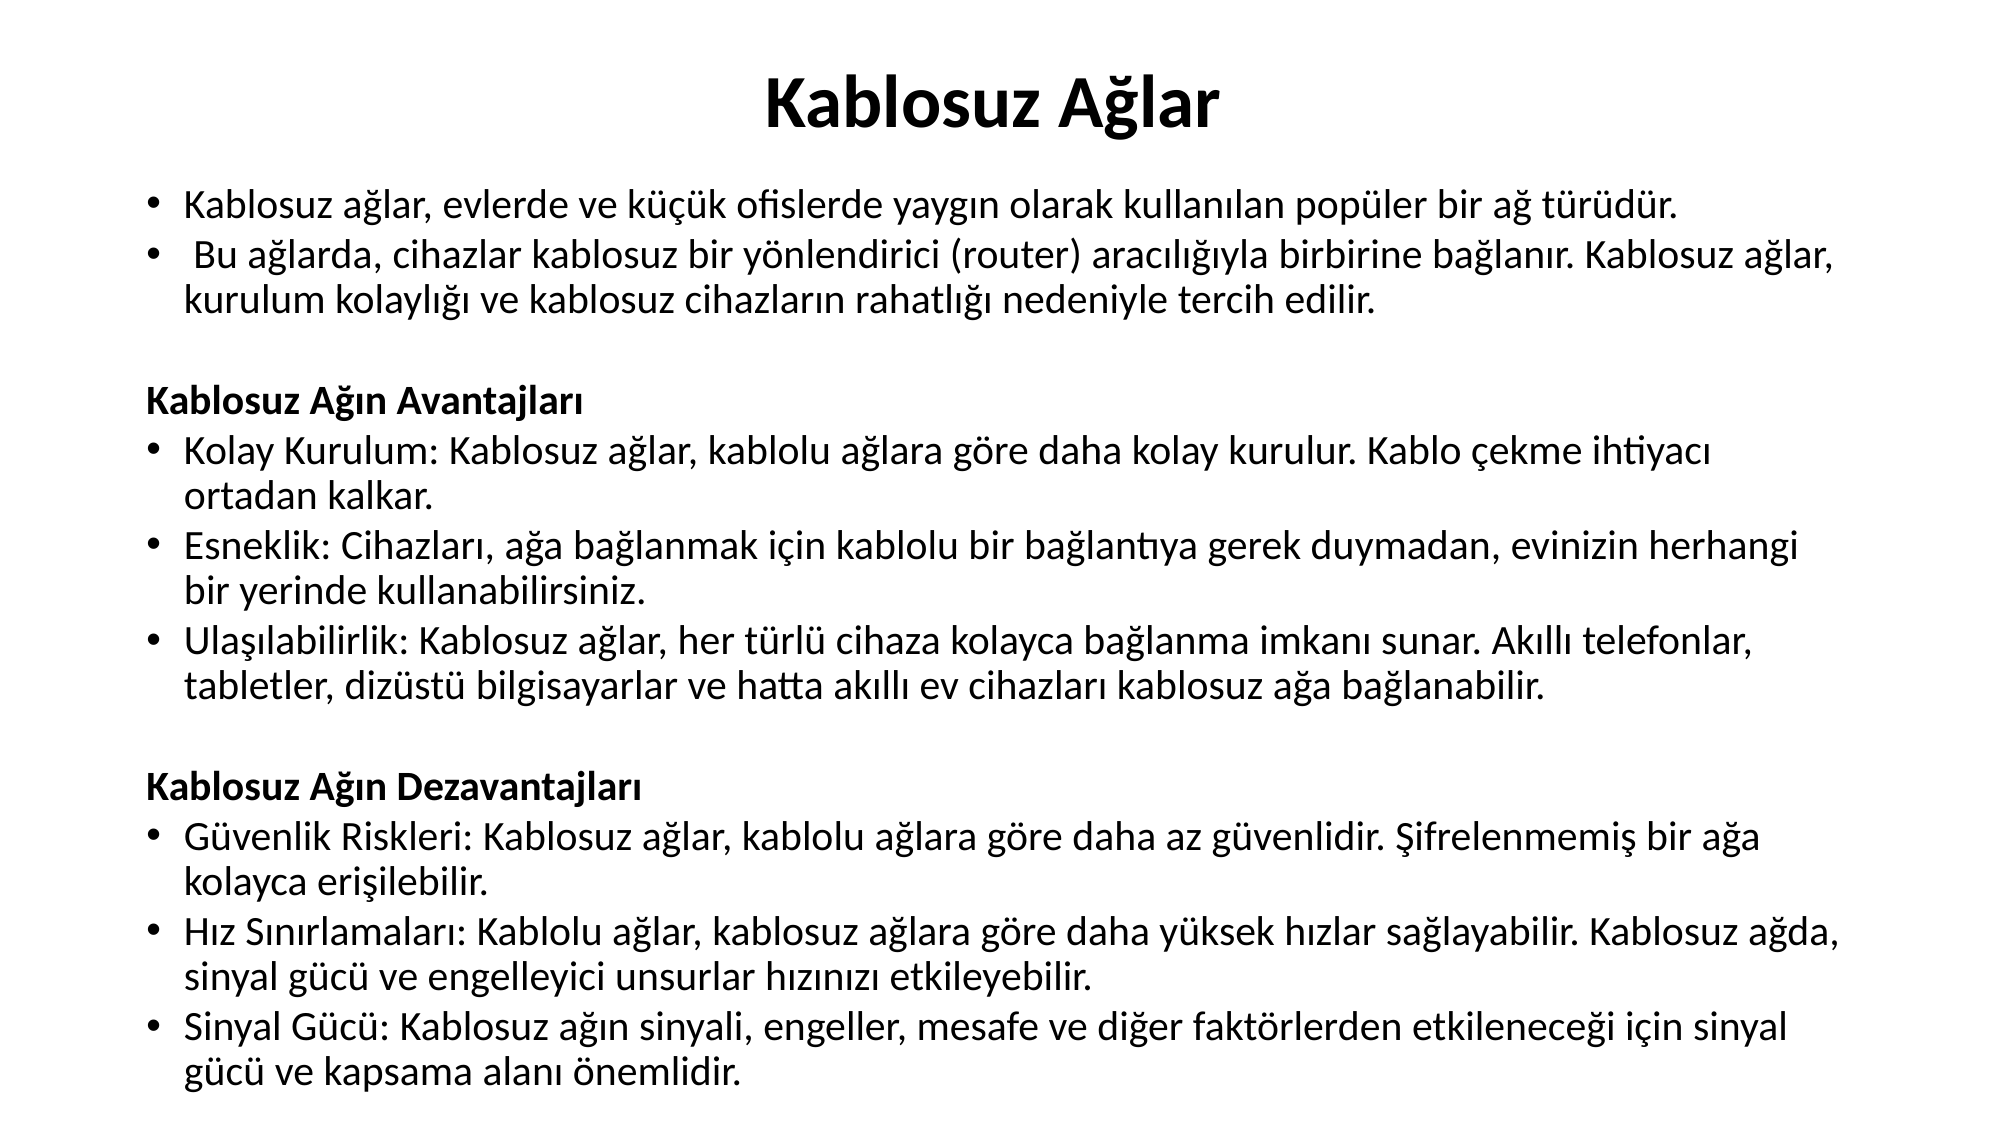

Kablosuz Ağlar

Kablosuz ağlar, evlerde ve küçük ofislerde yaygın olarak kullanılan popüler bir ağ türüdür.
 Bu ağlarda, cihazlar kablosuz bir yönlendirici (router) aracılığıyla birbirine bağlanır. Kablosuz ağlar, kurulum kolaylığı ve kablosuz cihazların rahatlığı nedeniyle tercih edilir.

Kablosuz Ağın Avantajları
Kolay Kurulum: Kablosuz ağlar, kablolu ağlara göre daha kolay kurulur. Kablo çekme ihtiyacı ortadan kalkar.
Esneklik: Cihazları, ağa bağlanmak için kablolu bir bağlantıya gerek duymadan, evinizin herhangi bir yerinde kullanabilirsiniz.
Ulaşılabilirlik: Kablosuz ağlar, her türlü cihaza kolayca bağlanma imkanı sunar. Akıllı telefonlar, tabletler, dizüstü bilgisayarlar ve hatta akıllı ev cihazları kablosuz ağa bağlanabilir.

Kablosuz Ağın Dezavantajları
Güvenlik Riskleri: Kablosuz ağlar, kablolu ağlara göre daha az güvenlidir. Şifrelenmemiş bir ağa kolayca erişilebilir.
Hız Sınırlamaları: Kablolu ağlar, kablosuz ağlara göre daha yüksek hızlar sağlayabilir. Kablosuz ağda, sinyal gücü ve engelleyici unsurlar hızınızı etkileyebilir.
Sinyal Gücü: Kablosuz ağın sinyali, engeller, mesafe ve diğer faktörlerden etkileneceği için sinyal gücü ve kapsama alanı önemlidir.